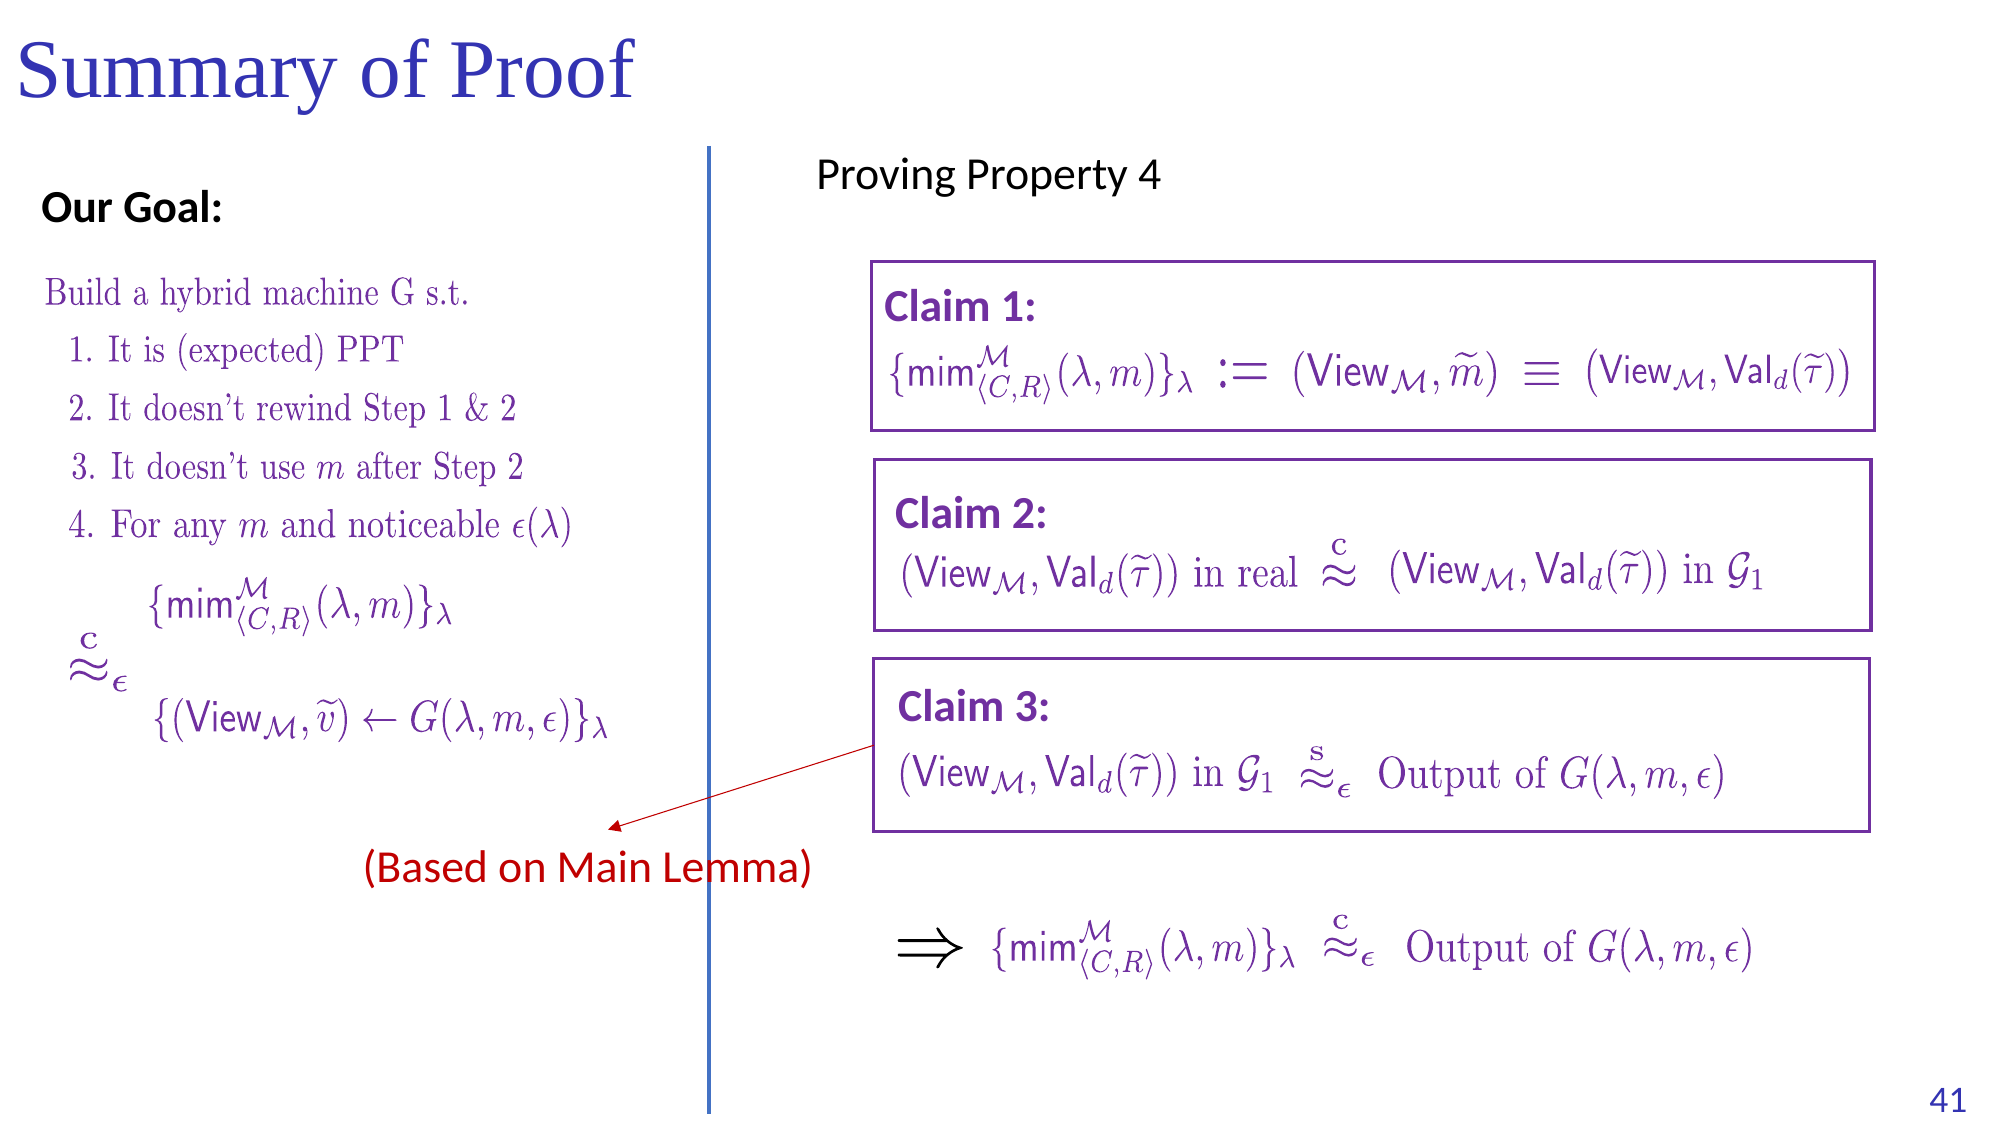

# Summary of Proof
Proving Property 4
Our Goal:

Claim 1:

Claim 2:

Claim 3:

(Based on Main Lemma)